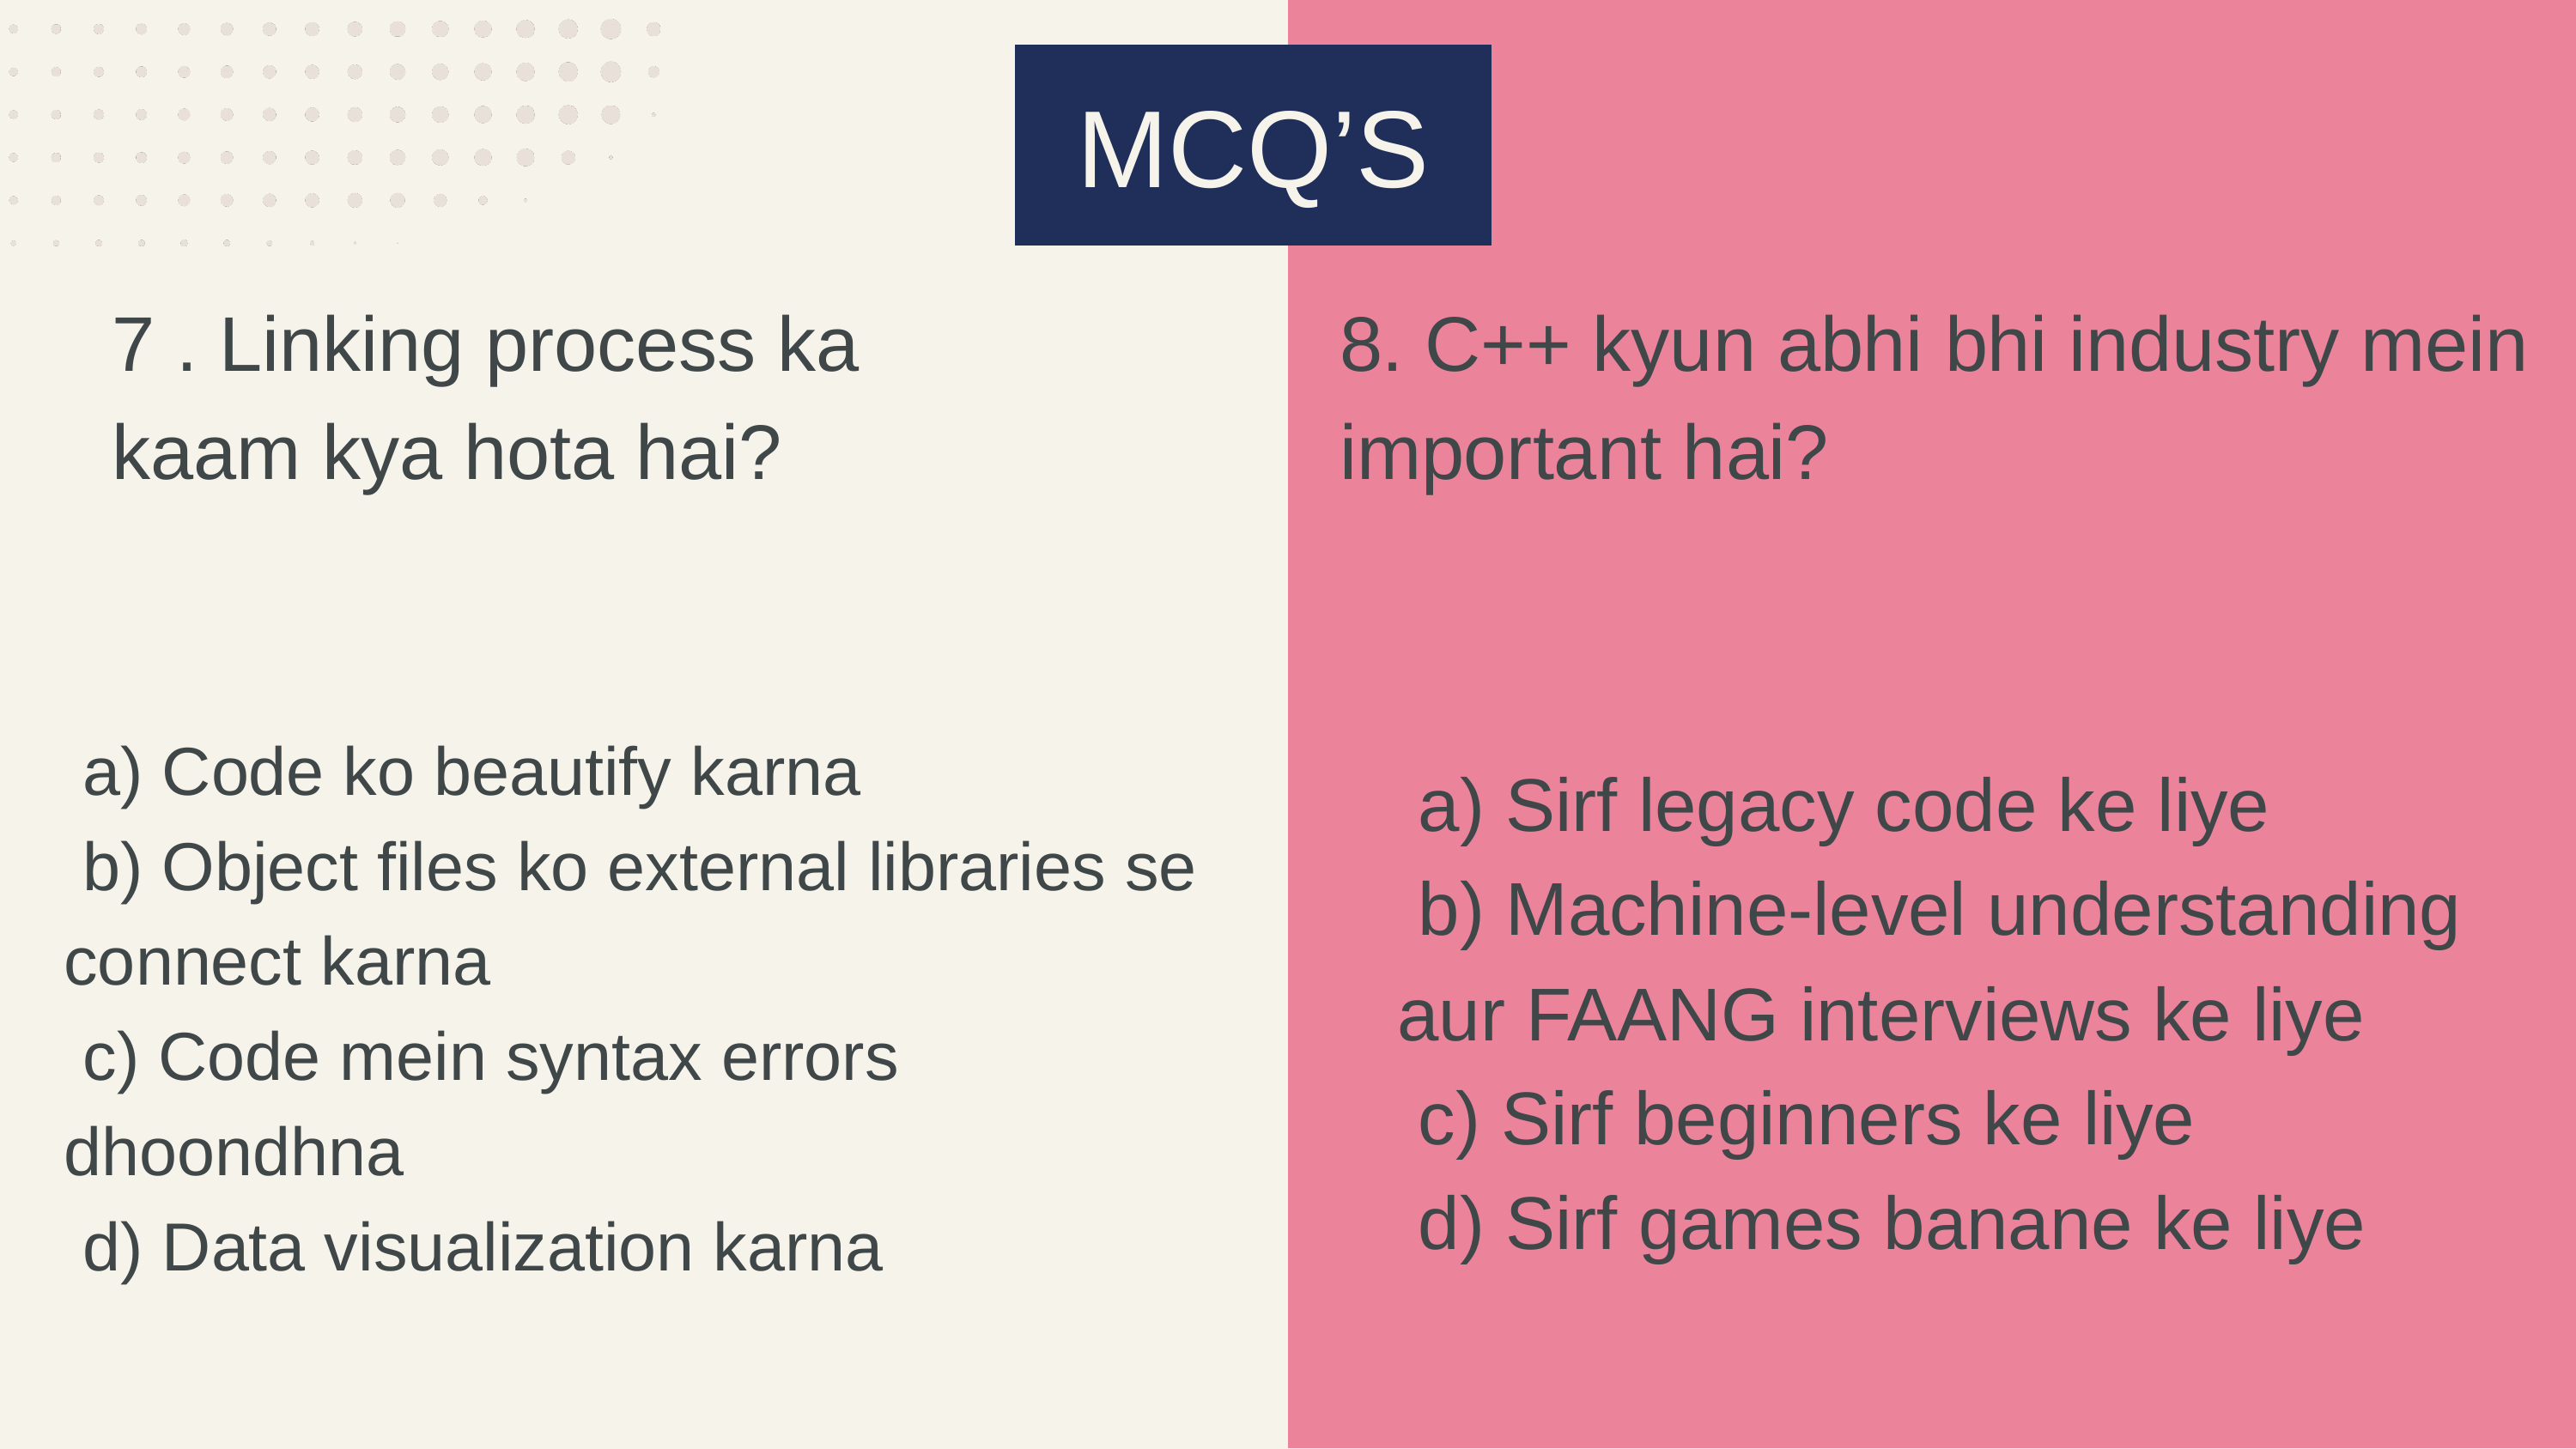

MCQ’S
7 . Linking process ka kaam kya hota hai?

8. C++ kyun abhi bhi industry mein important hai?

 a) Code ko beautify karna
 b) Object files ko external libraries se connect karna
 c) Code mein syntax errors dhoondhna
 d) Data visualization karna
 a) Sirf legacy code ke liye
 b) Machine-level understanding aur FAANG interviews ke liye
 c) Sirf beginners ke liye
 d) Sirf games banane ke liye